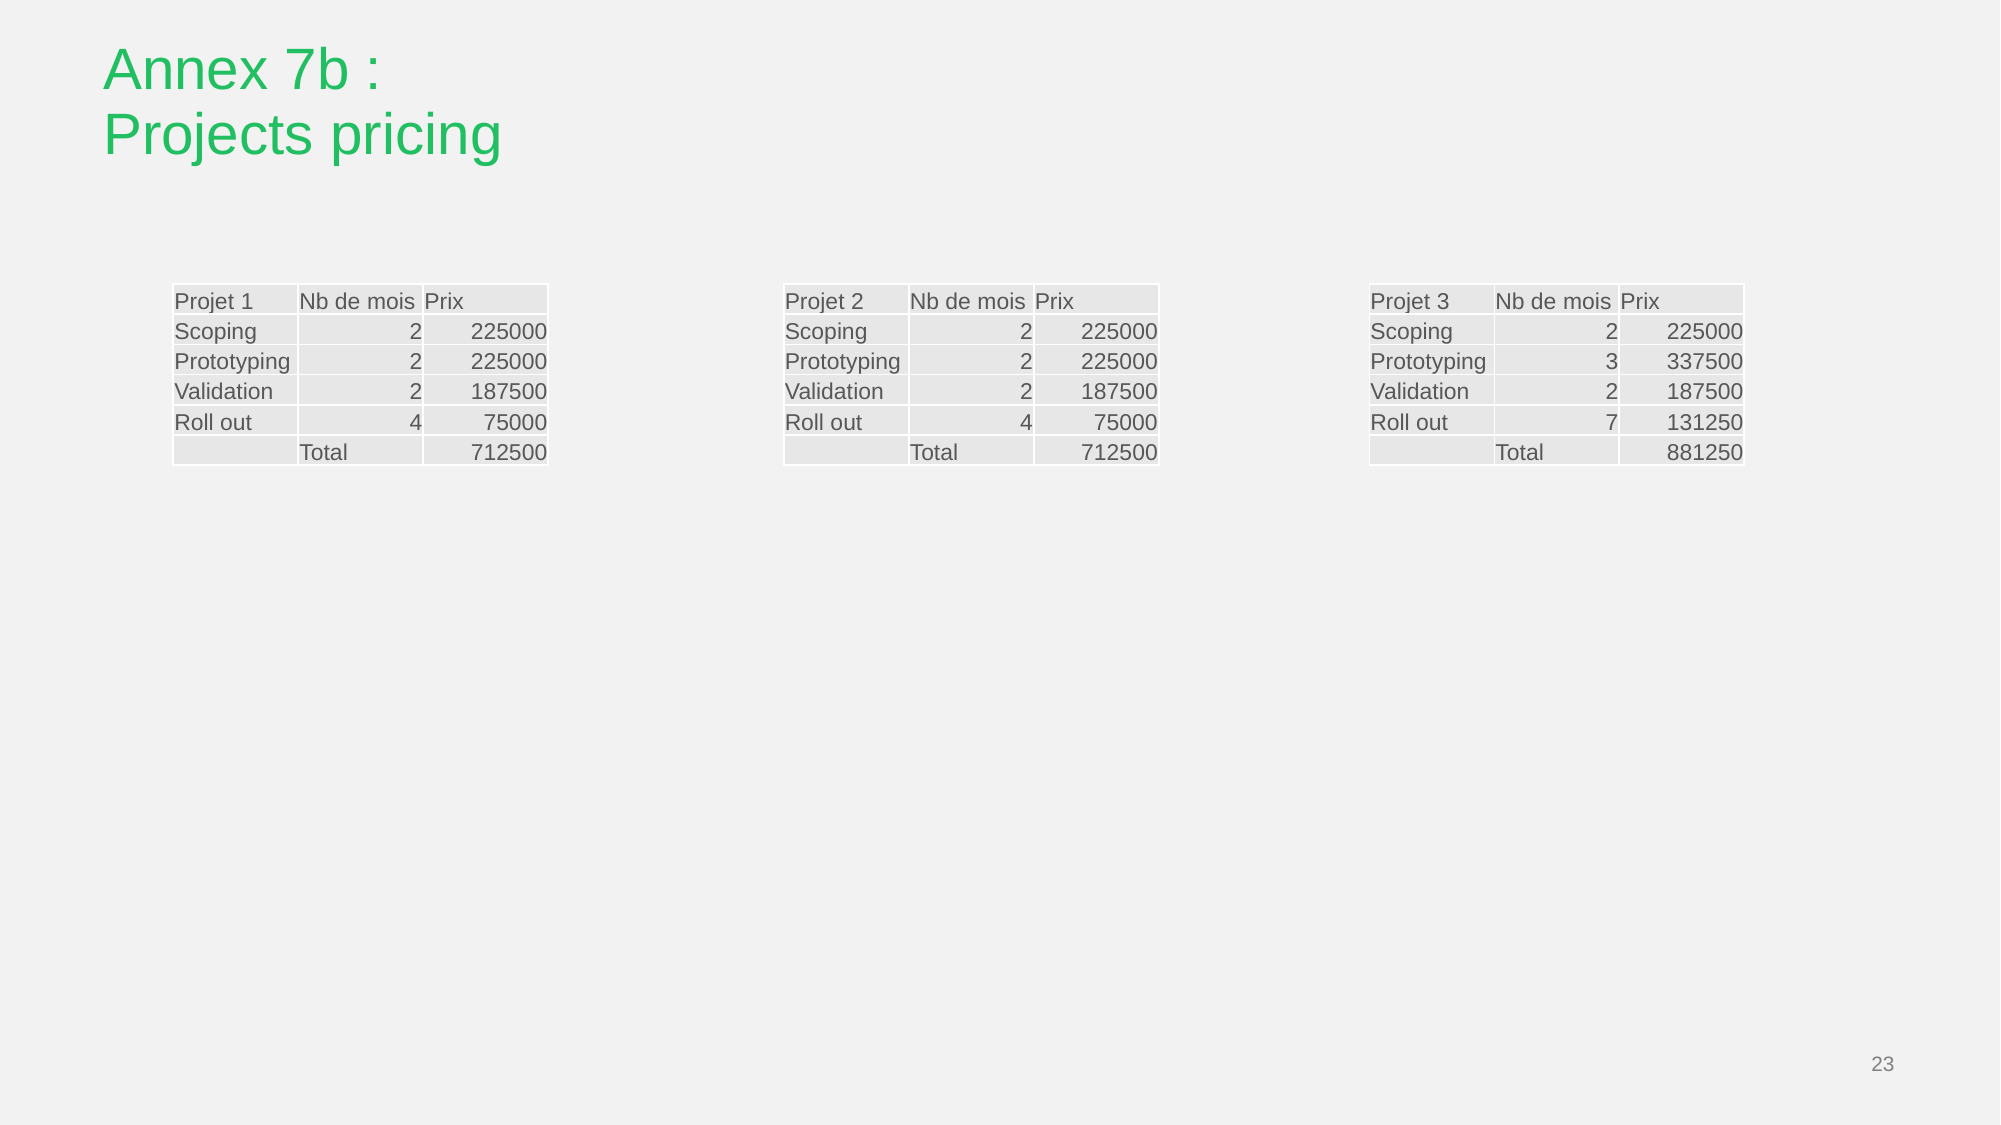

# Annex 7b : Projects pricing
| Projet 1 | Nb de mois | Prix |
| --- | --- | --- |
| Scoping | 2 | 225000 |
| Prototyping | 2 | 225000 |
| Validation | 2 | 187500 |
| Roll out | 4 | 75000 |
|  | Total | 712500 |
| Projet 2 | Nb de mois | Prix |
| --- | --- | --- |
| Scoping | 2 | 225000 |
| Prototyping | 2 | 225000 |
| Validation | 2 | 187500 |
| Roll out | 4 | 75000 |
|  | Total | 712500 |
| Projet 3 | Nb de mois | Prix |
| --- | --- | --- |
| Scoping | 2 | 225000 |
| Prototyping | 3 | 337500 |
| Validation | 2 | 187500 |
| Roll out | 7 | 131250 |
|  | Total | 881250 |